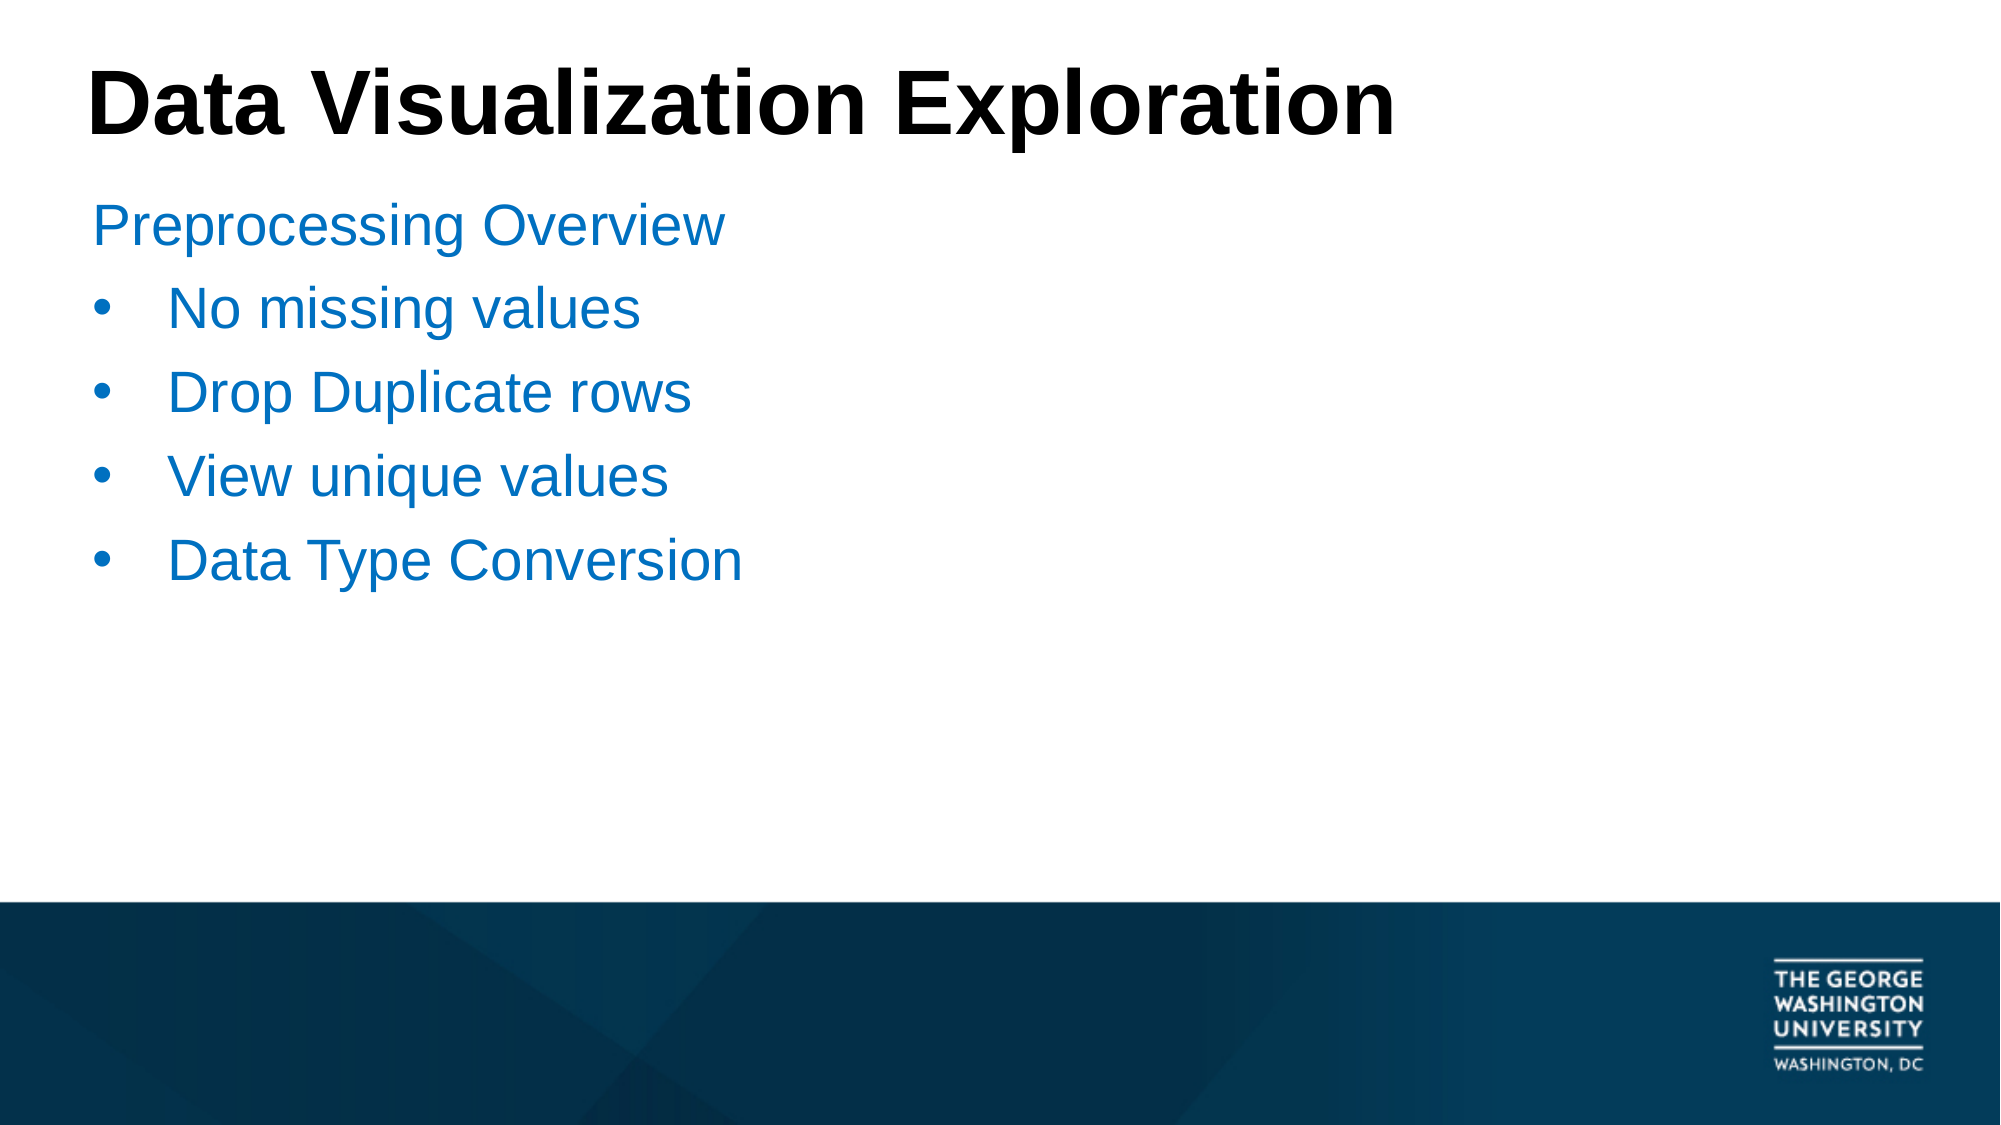

Data Visualization Exploration
Preprocessing Overview
No missing values
Drop Duplicate rows
View unique values
Data Type Conversion